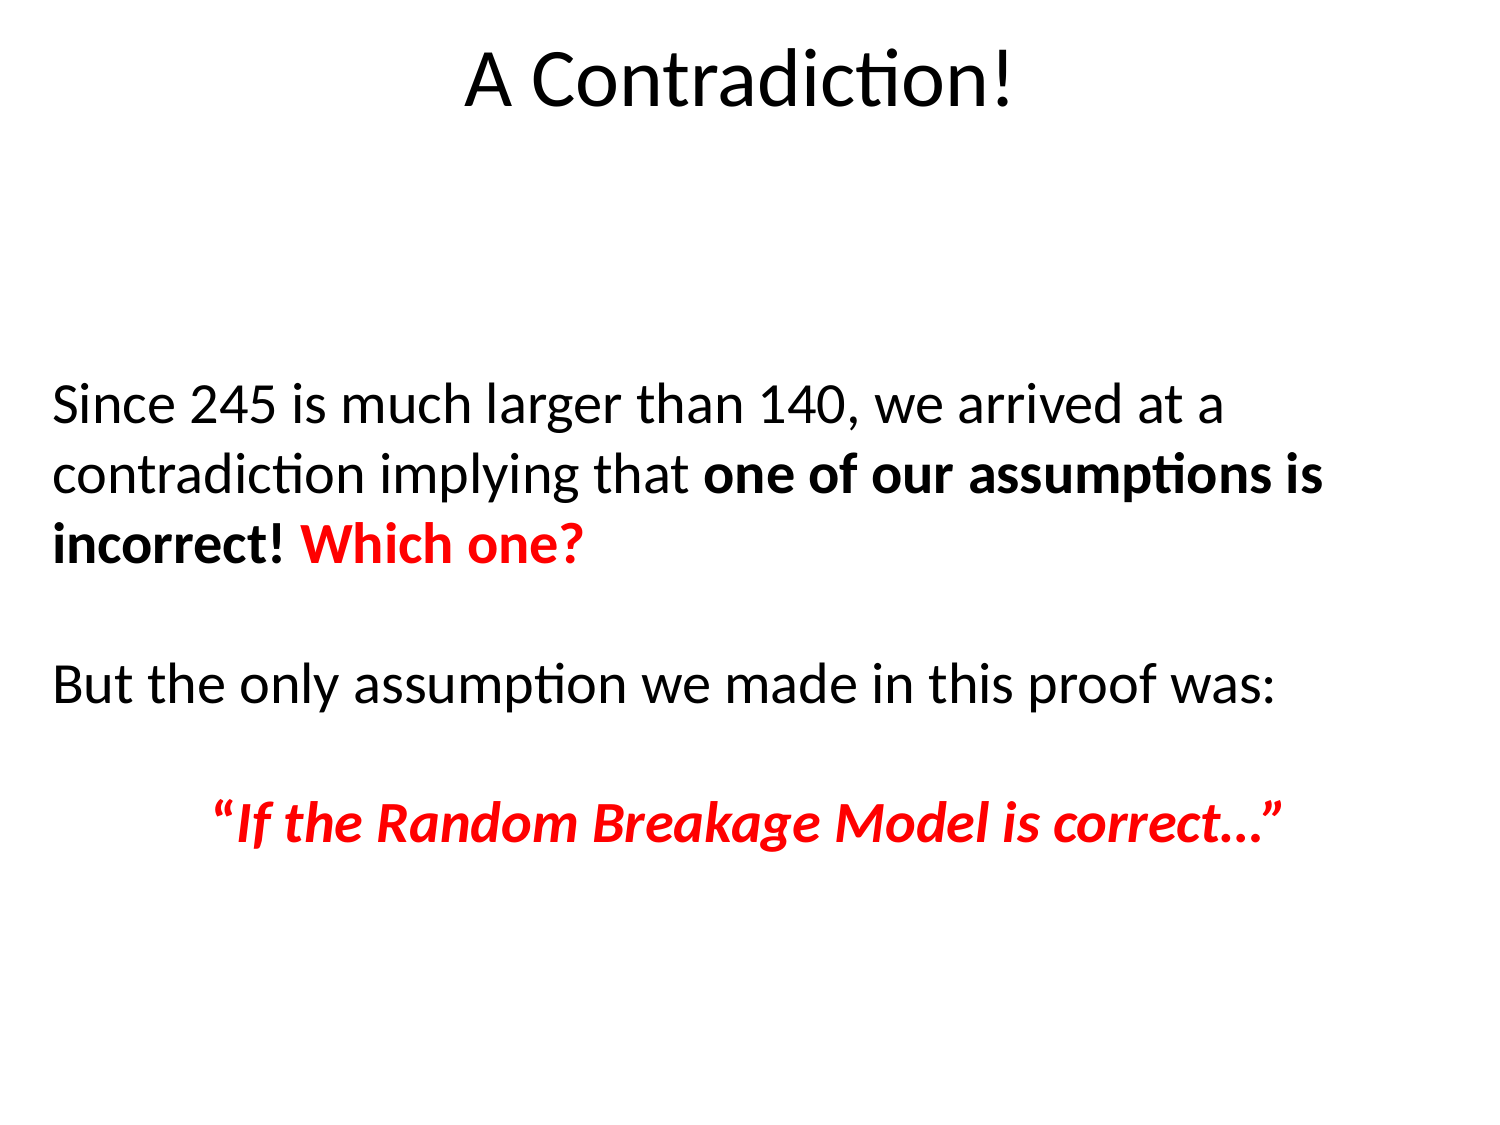

# A Contradiction!

Since 245 is much larger than 140, we arrived at a contradiction implying that one of our assumptions is incorrect! Which one?

But the only assumption we made in this proof was:

“If the Random Breakage Model is correct…”